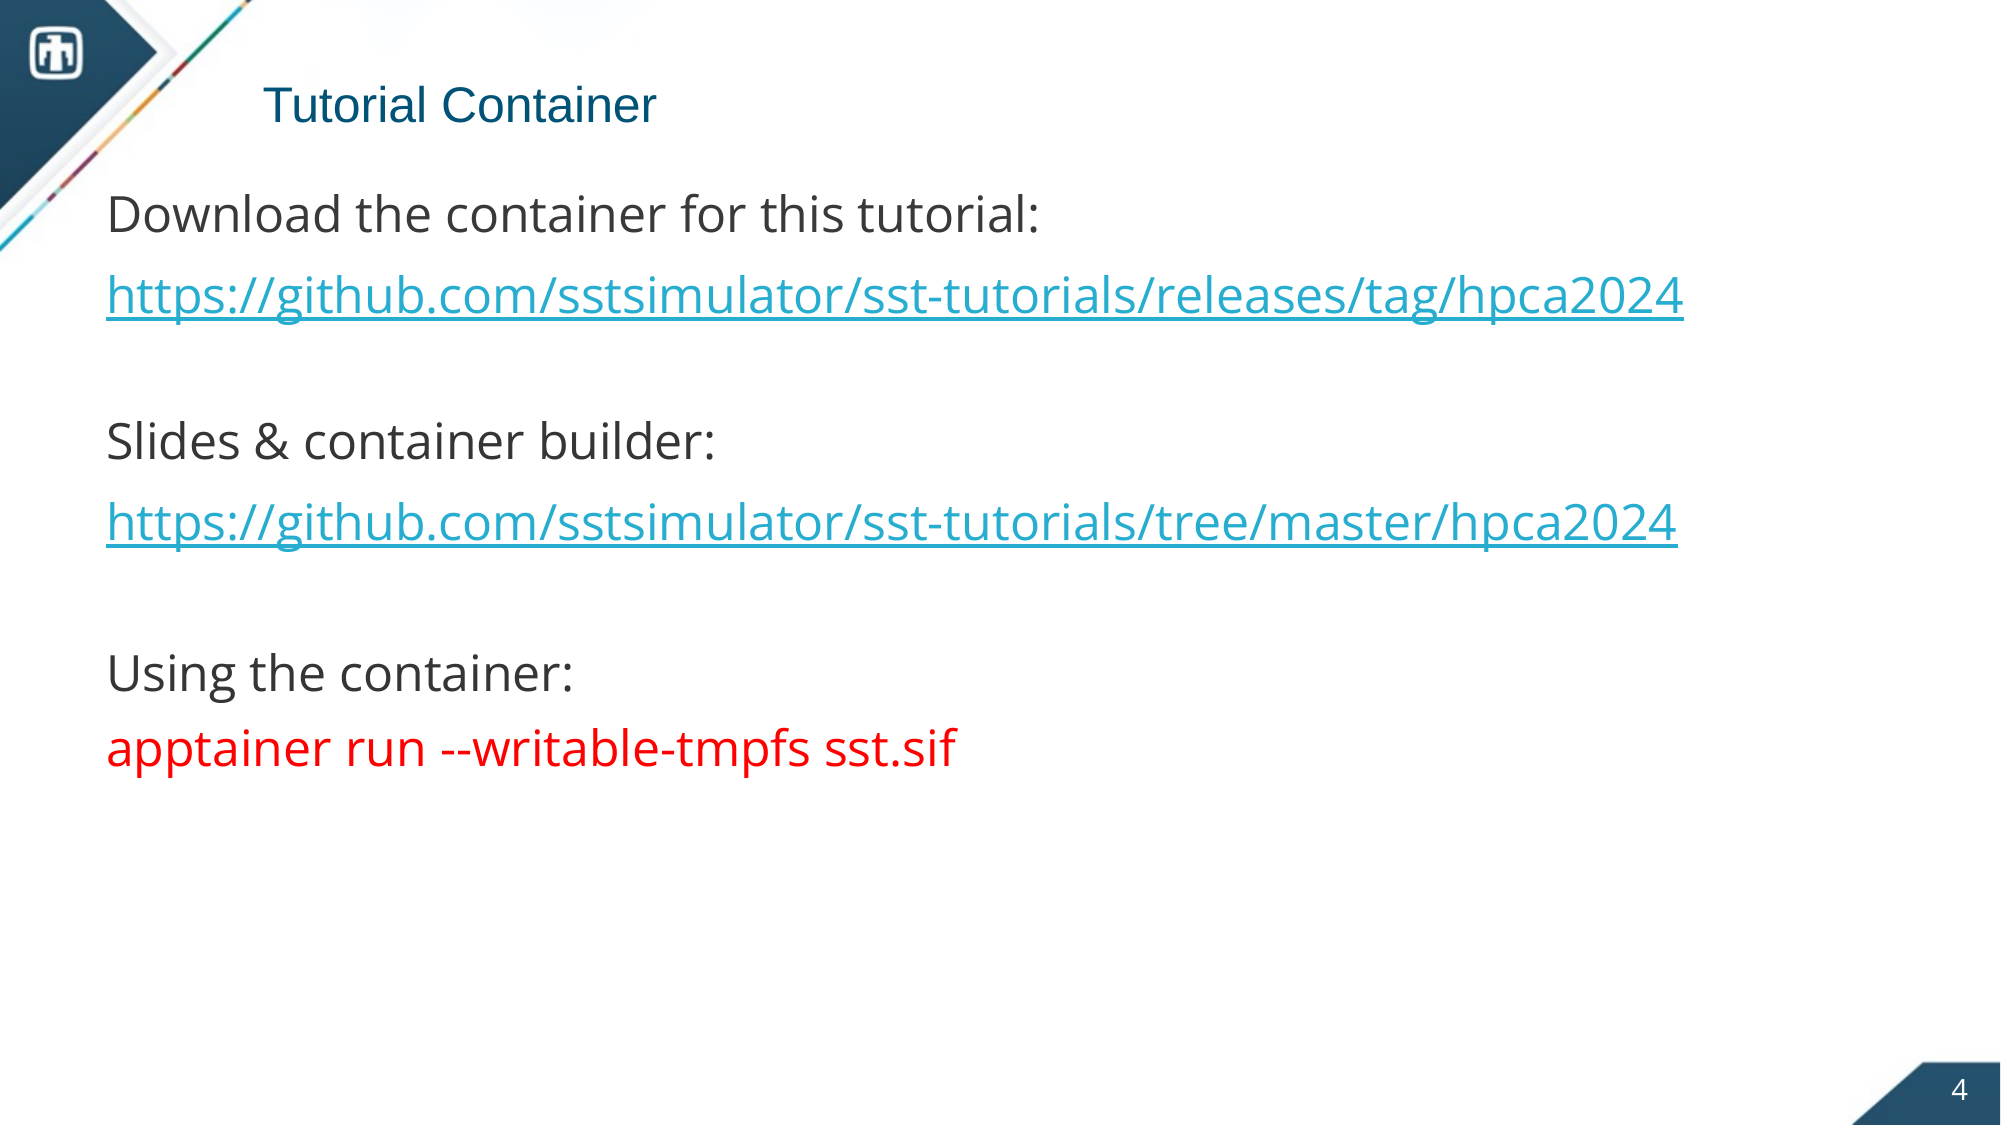

# Tutorial Container
Download the container for this tutorial:
https://github.com/sstsimulator/sst-tutorials/releases/tag/hpca2024

Slides & container builder:
https://github.com/sstsimulator/sst-tutorials/tree/master/hpca2024

Using the container:
apptainer run --writable-tmpfs sst.sif

4